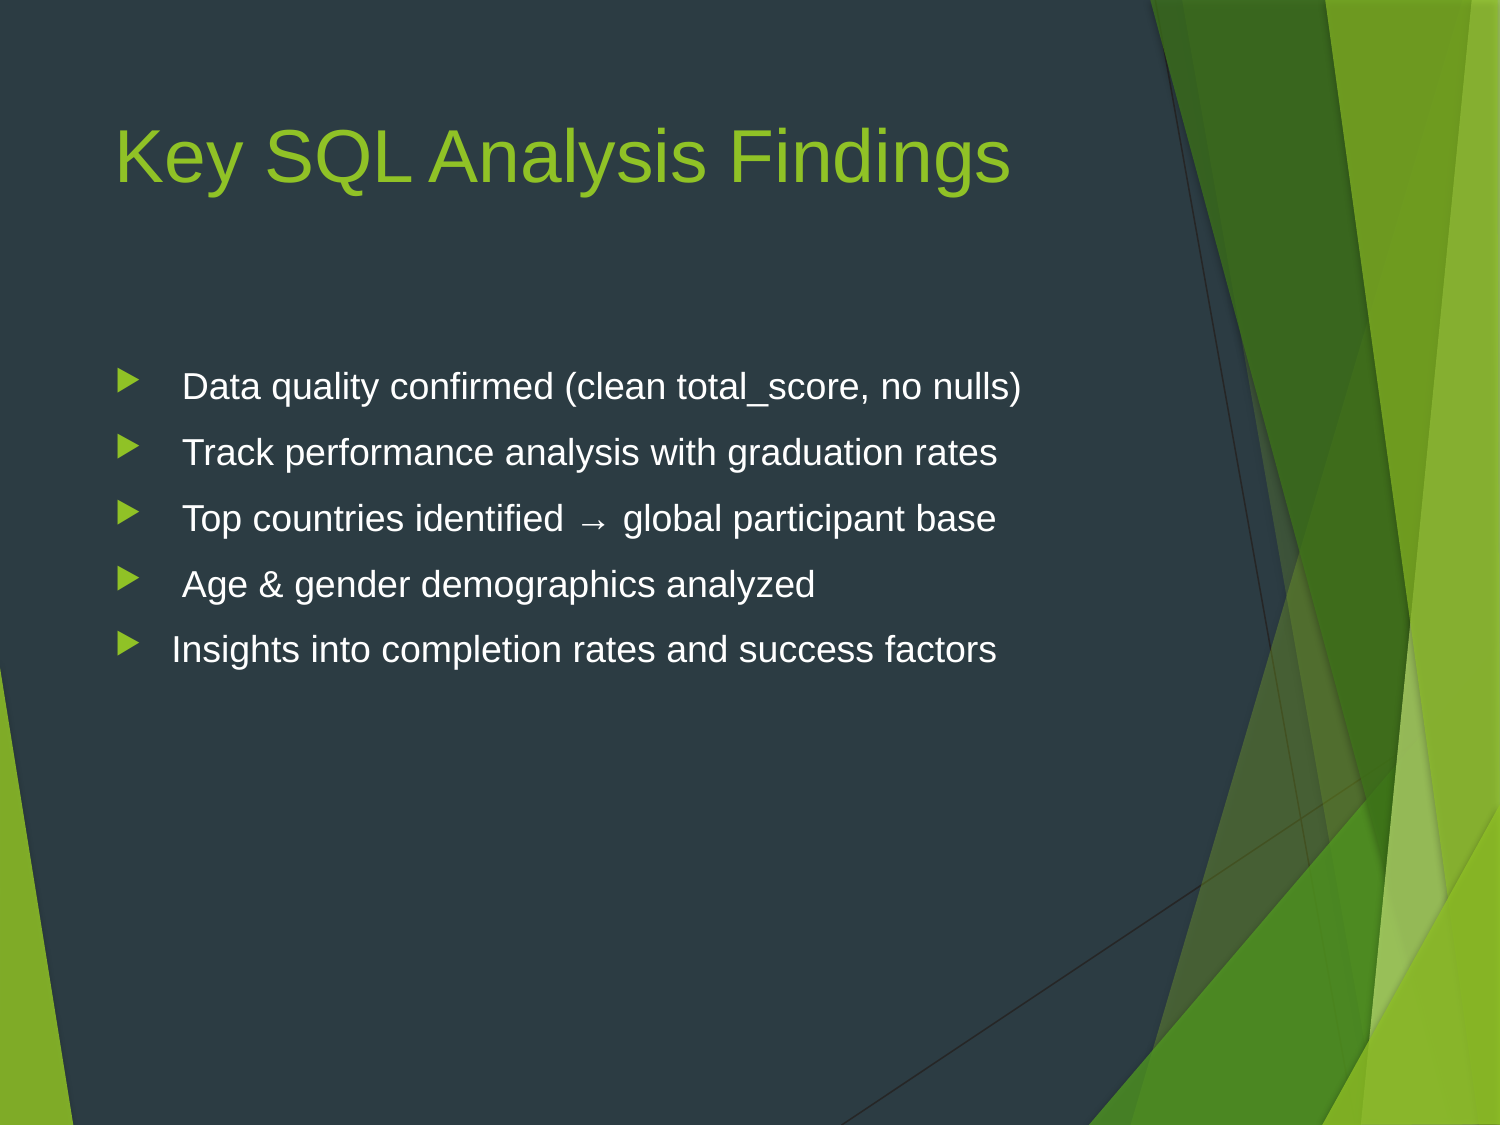

# Key SQL Analysis Findings
 Data quality confirmed (clean total_score, no nulls)
 Track performance analysis with graduation rates
 Top countries identified → global participant base
 Age & gender demographics analyzed
Insights into completion rates and success factors